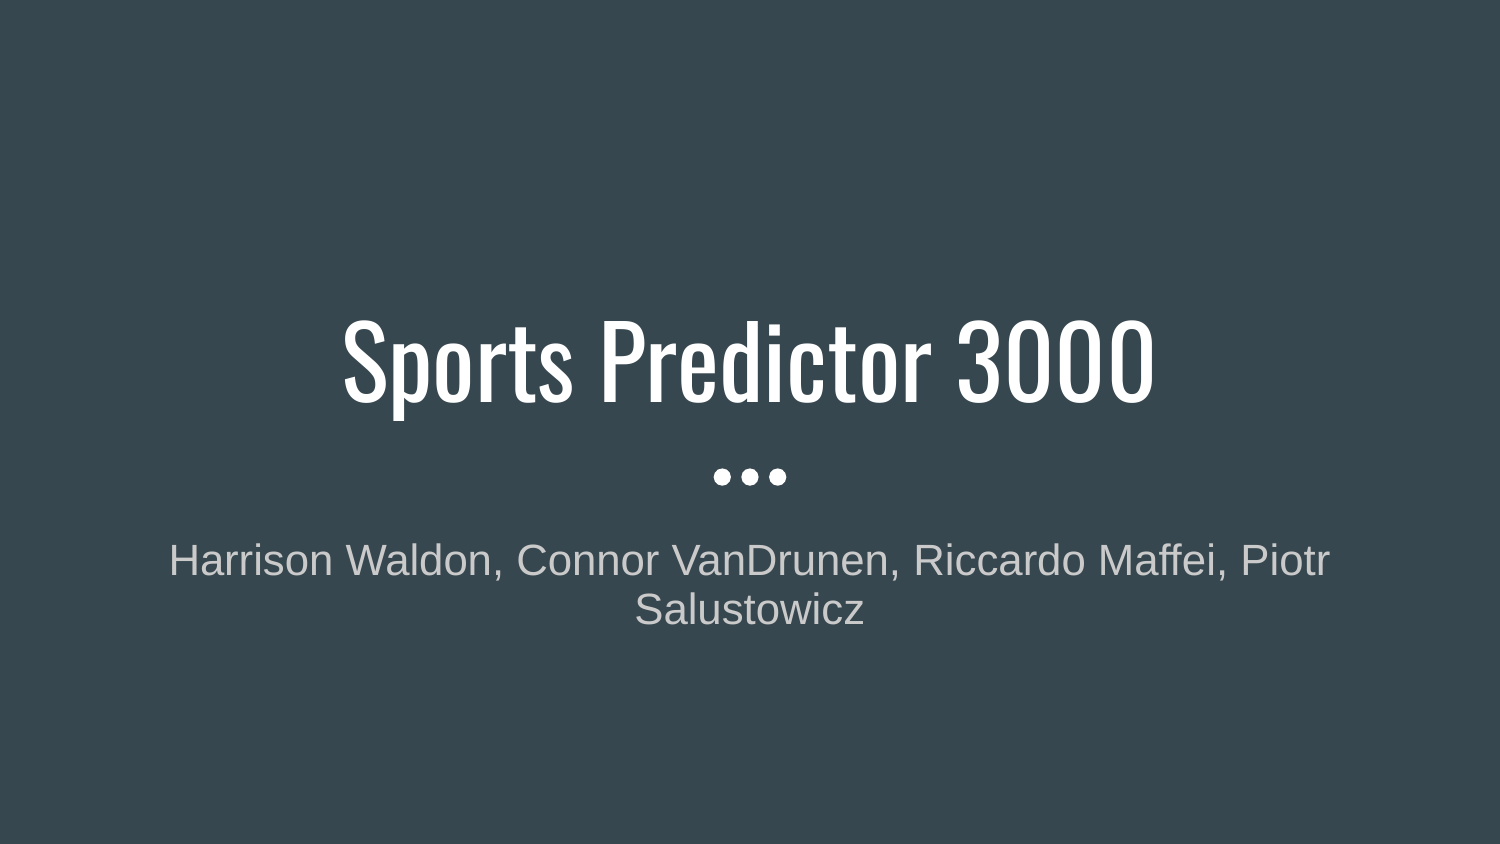

# Sports Predictor 3000
Harrison Waldon, Connor VanDrunen, Riccardo Maffei, Piotr Salustowicz